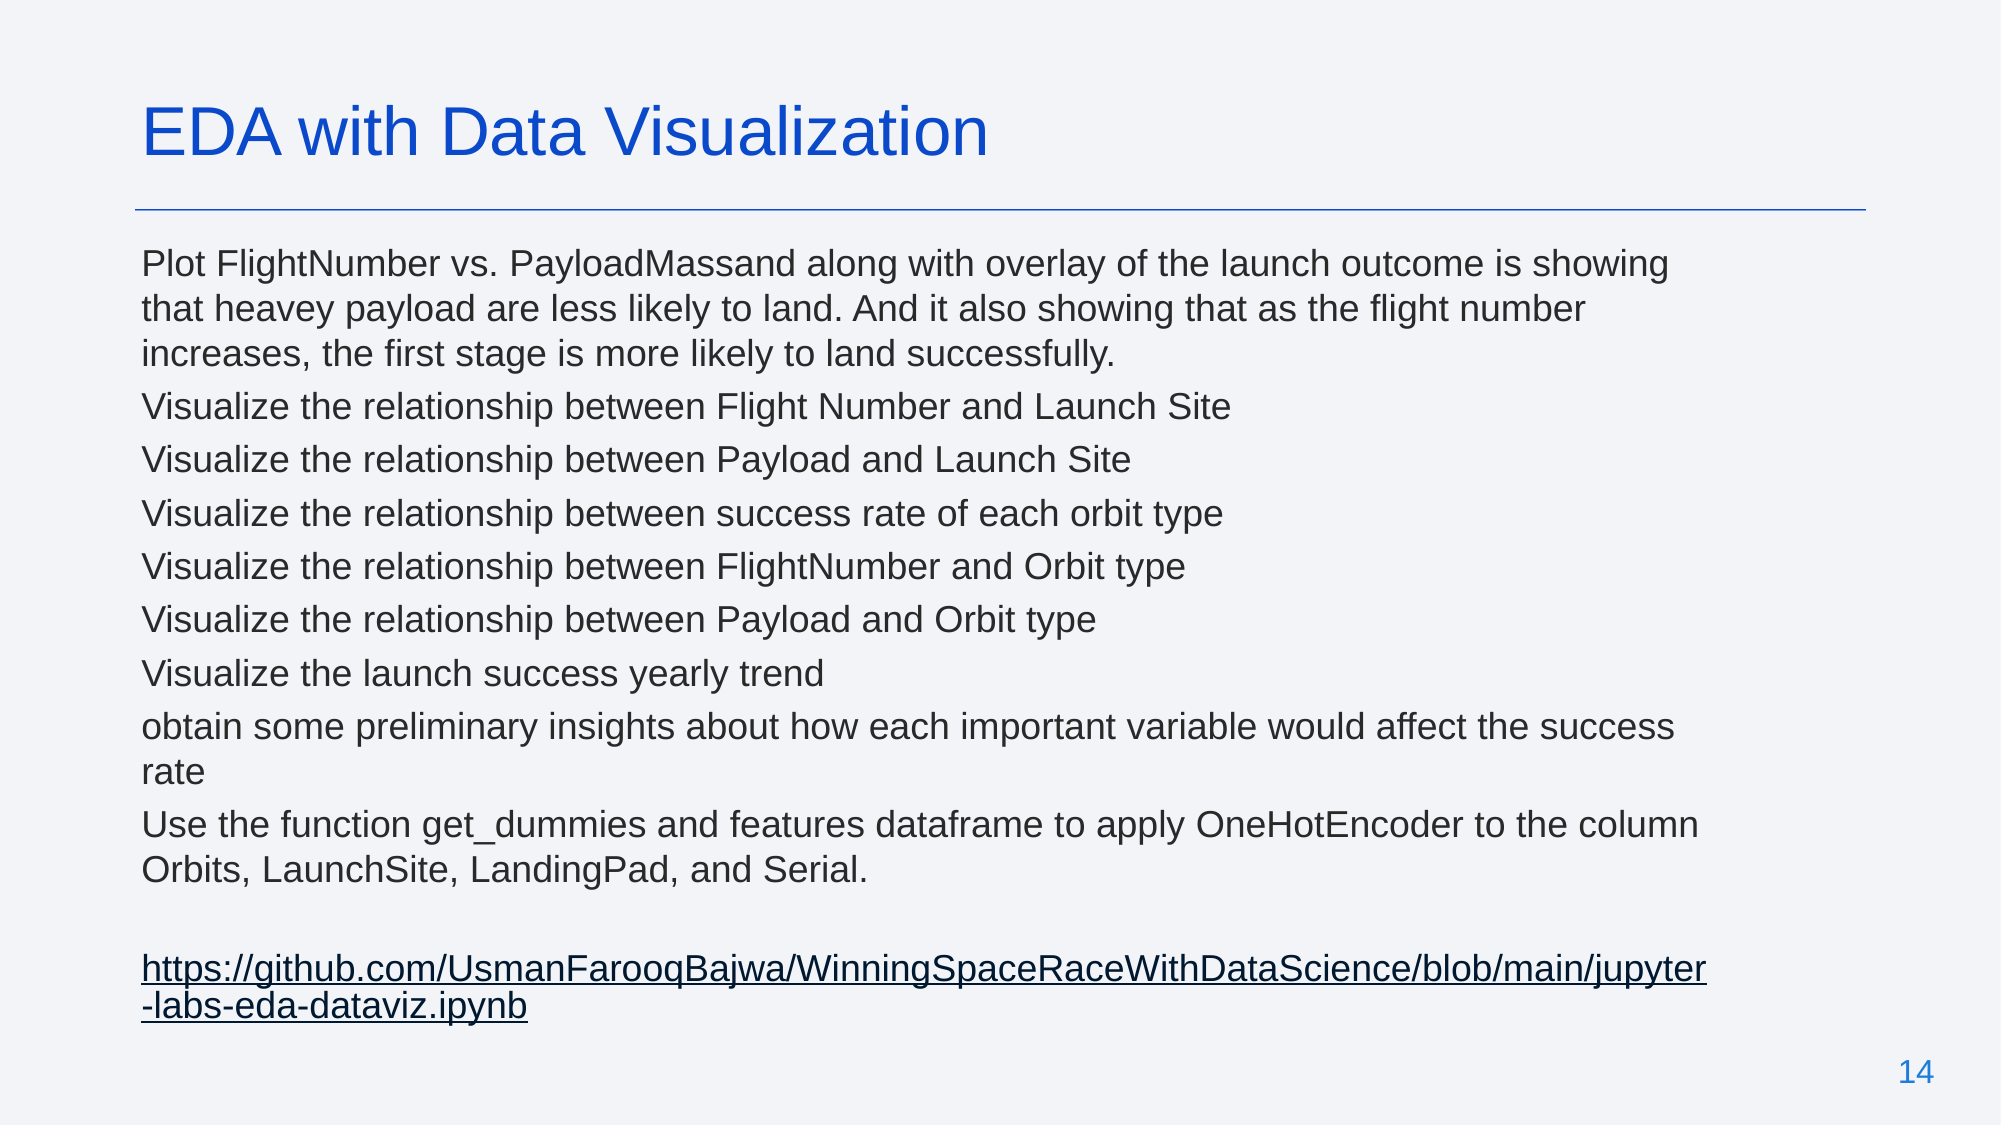

EDA with Data Visualization
Plot FlightNumber vs. PayloadMassand along with overlay of the launch outcome is showing that heavey payload are less likely to land. And it also showing that as the flight number increases, the first stage is more likely to land successfully.
Visualize the relationship between Flight Number and Launch Site
Visualize the relationship between Payload and Launch Site
Visualize the relationship between success rate of each orbit type
Visualize the relationship between FlightNumber and Orbit type
Visualize the relationship between Payload and Orbit type
Visualize the launch success yearly trend
obtain some preliminary insights about how each important variable would affect the success rate
Use the function get_dummies and features dataframe to apply OneHotEncoder to the column Orbits, LaunchSite, LandingPad, and Serial.
 https://github.com/UsmanFarooqBajwa/WinningSpaceRaceWithDataScience/blob/main/jupyter-labs-eda-dataviz.ipynb

14